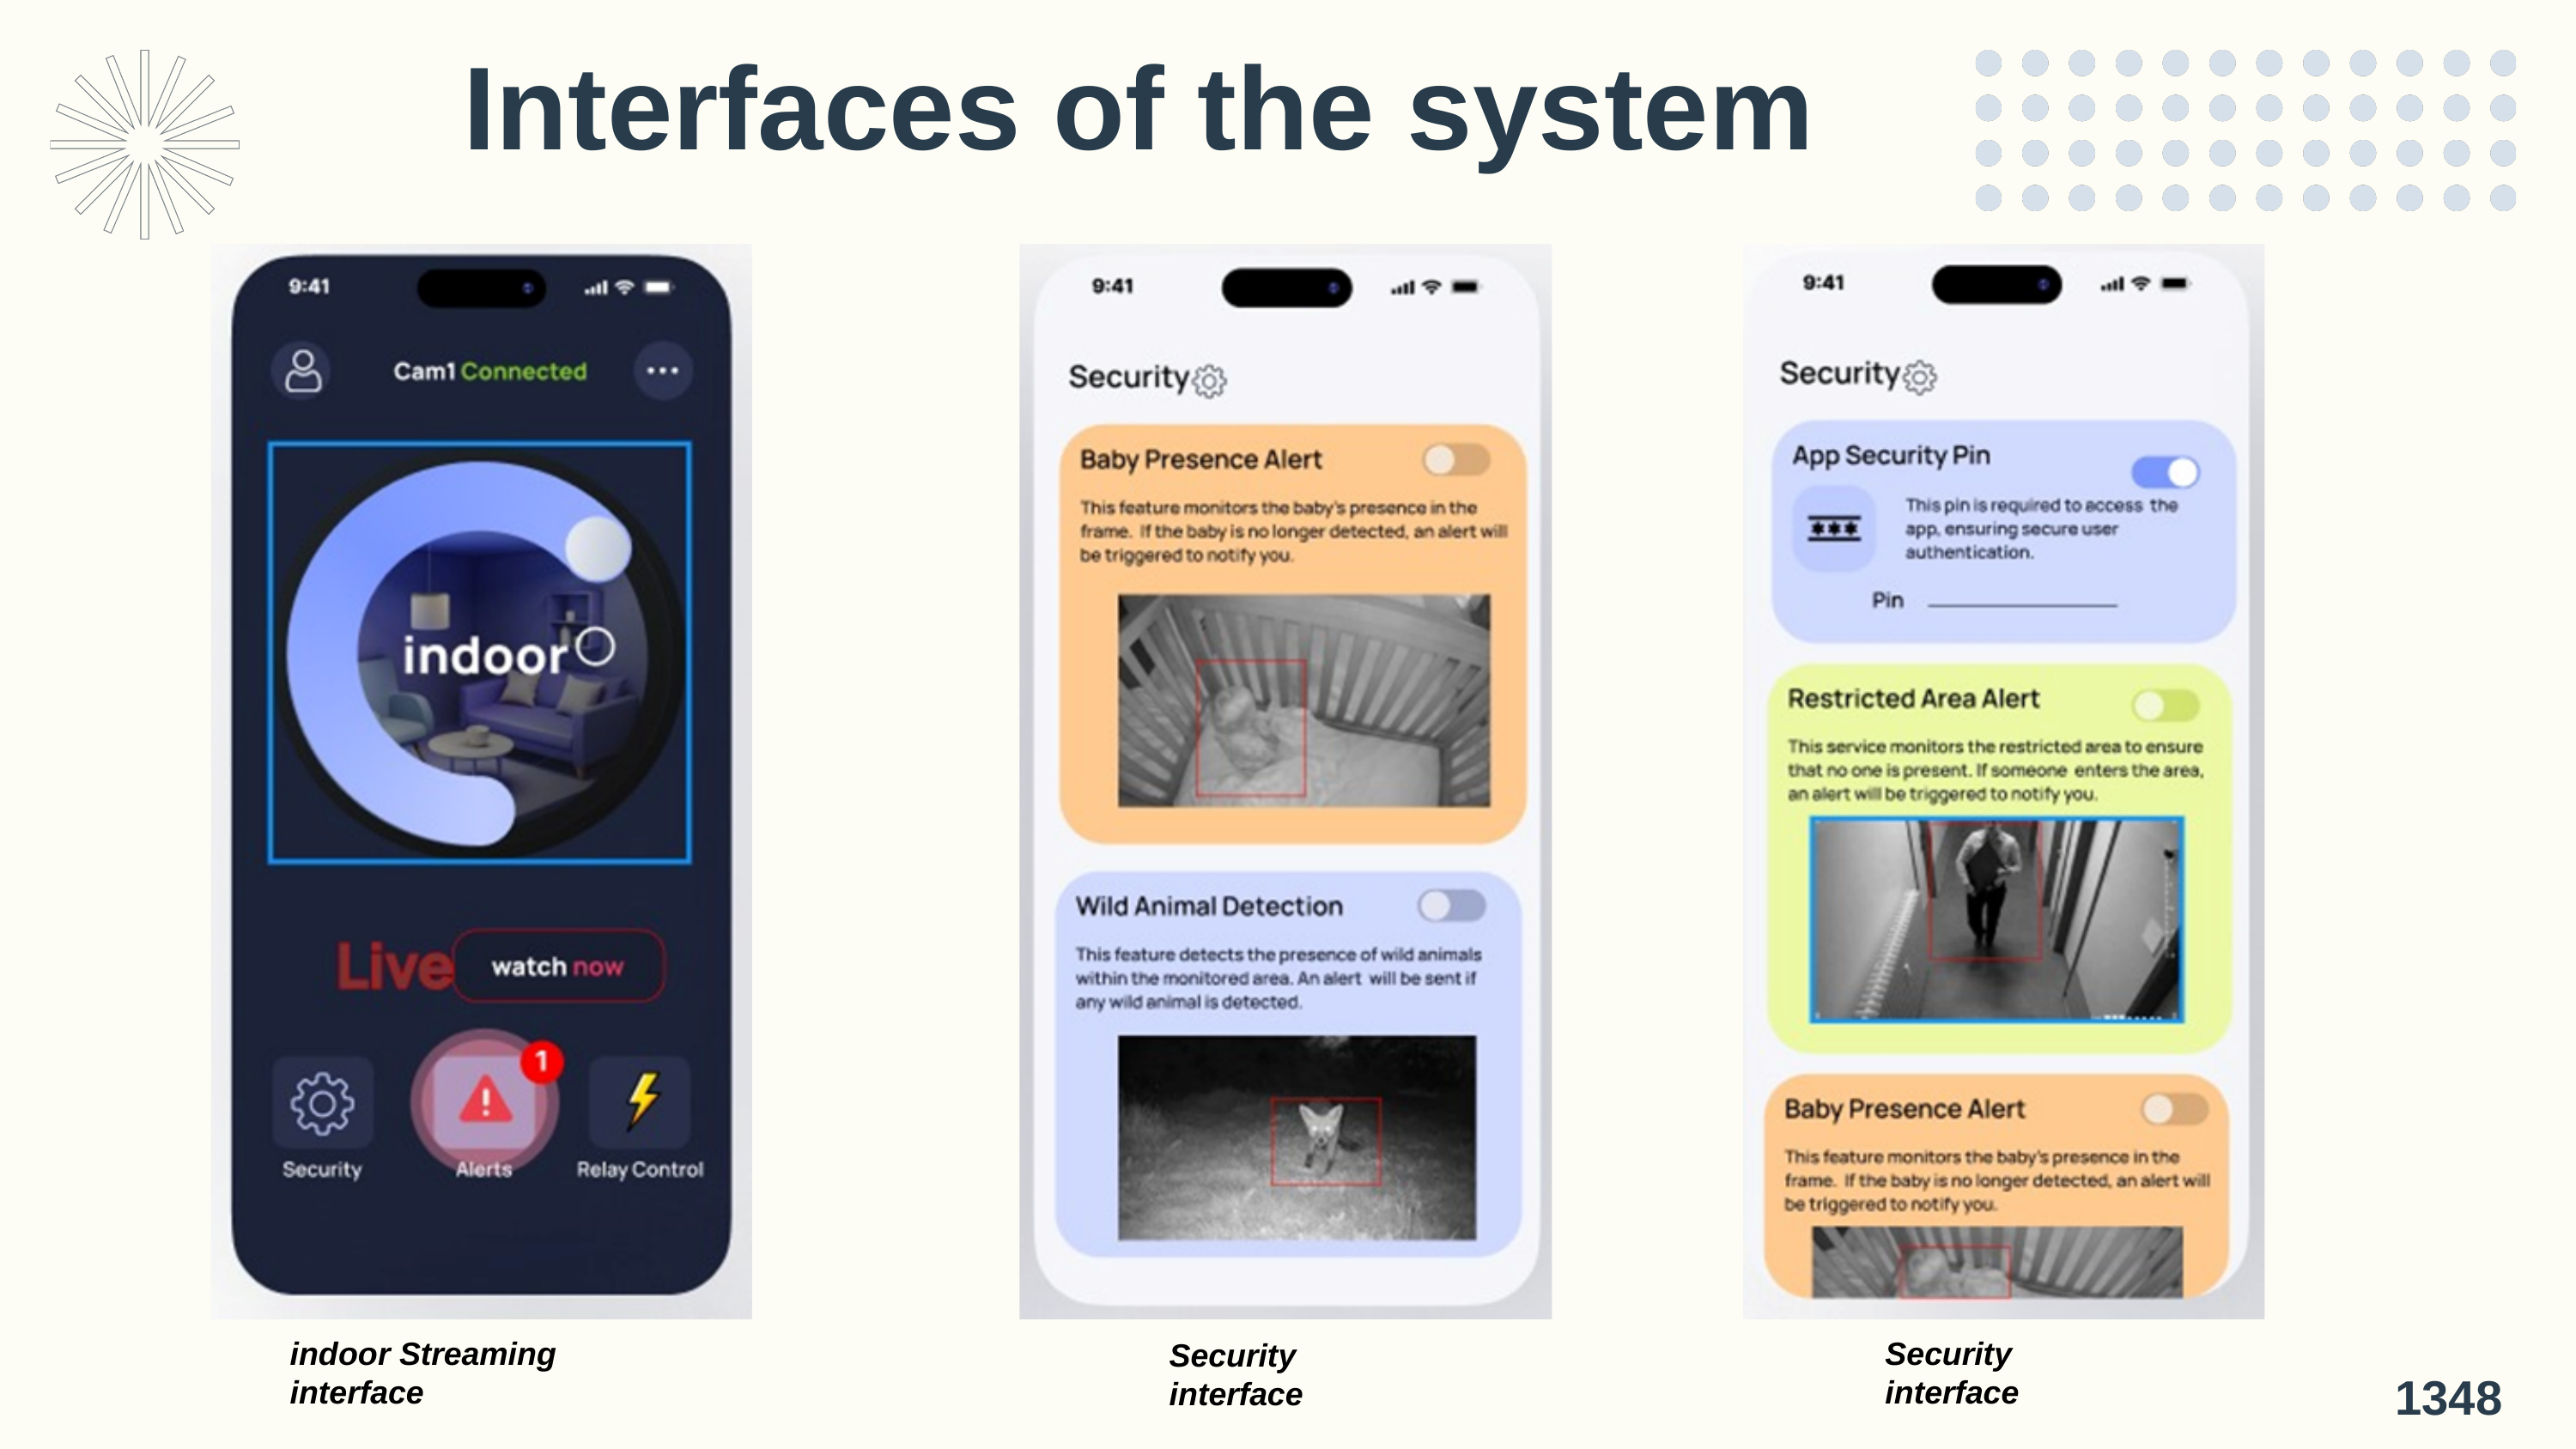

Interfaces of the system

indoor Streaming interface
Security interface
Security interface
1348